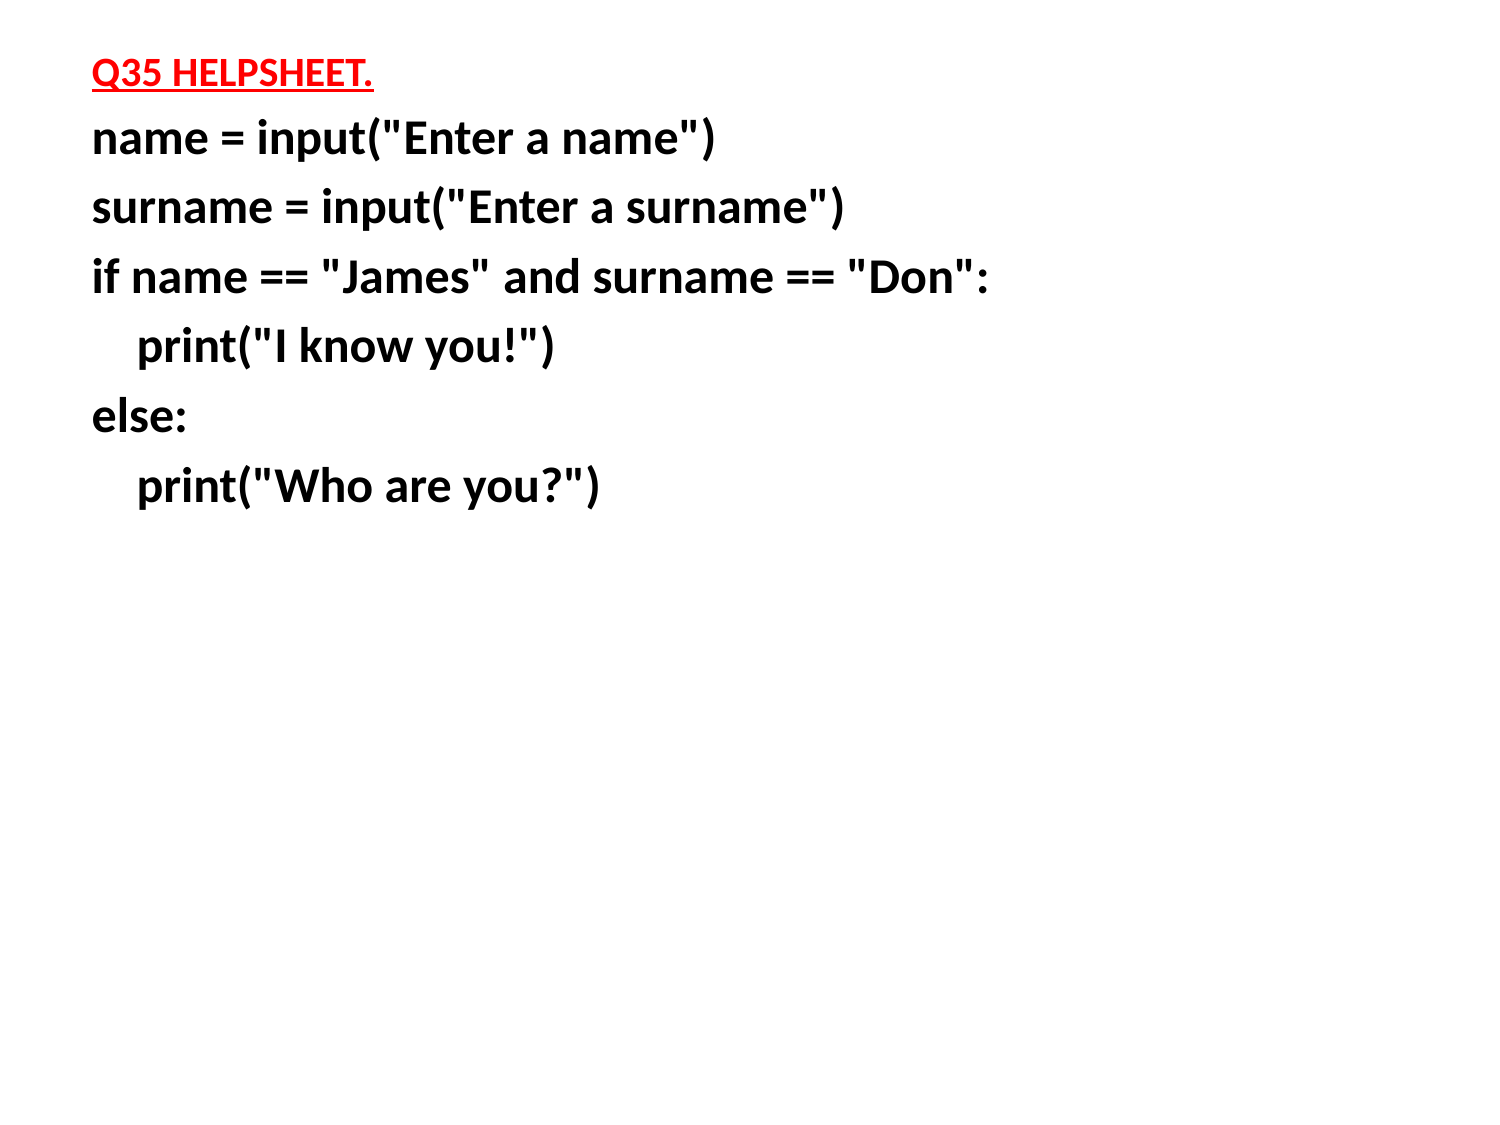

Q35 HELPSHEET.
name = input("Enter a name")
surname = input("Enter a surname")
if name == "James" and surname == "Don":
    print("I know you!")
else:
    print("Who are you?")